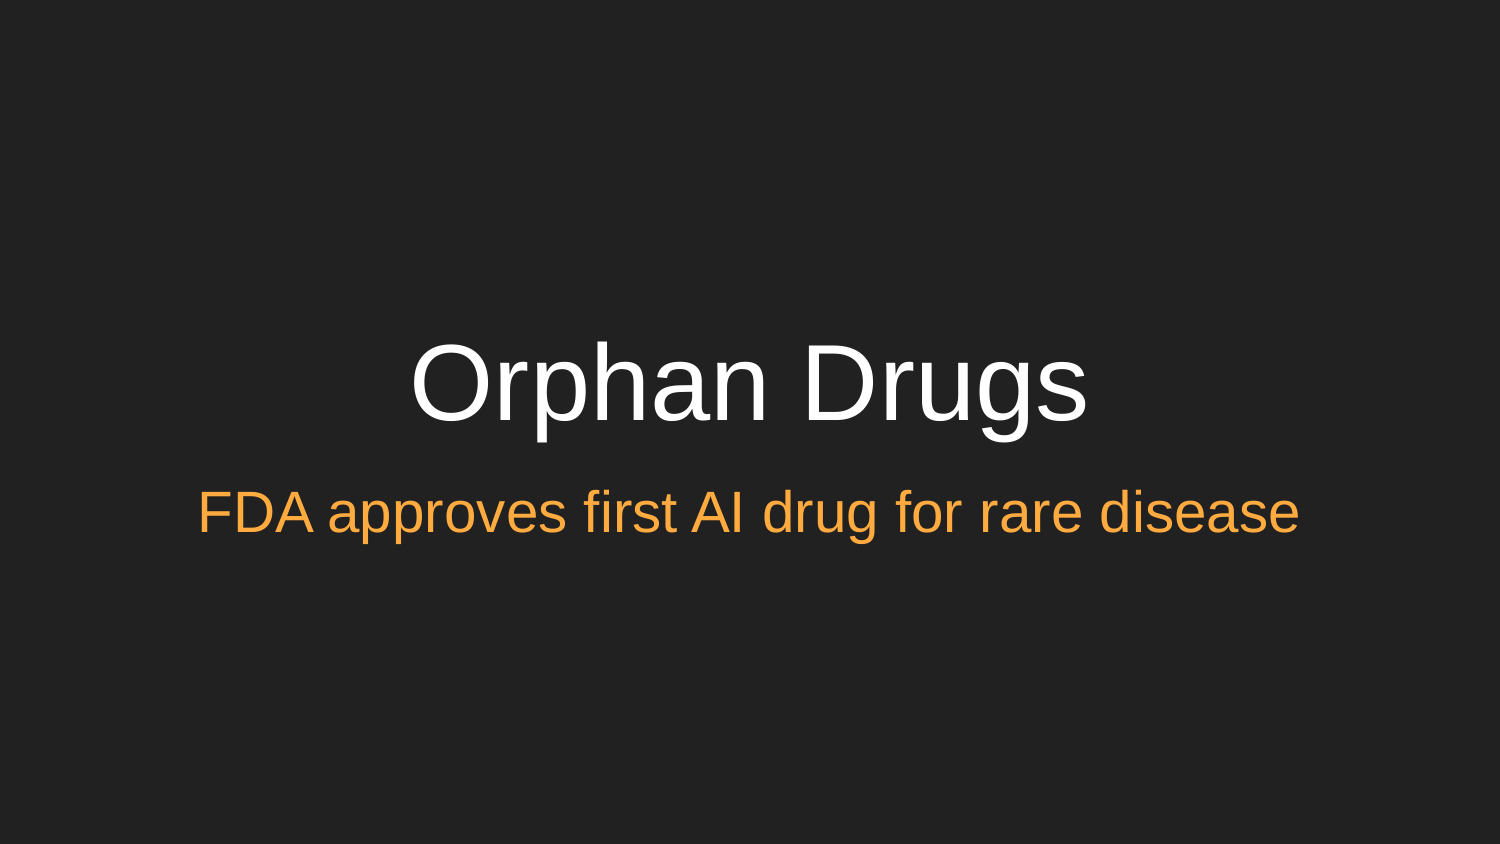

# Orphan Drugs
FDA approves first AI drug for rare disease